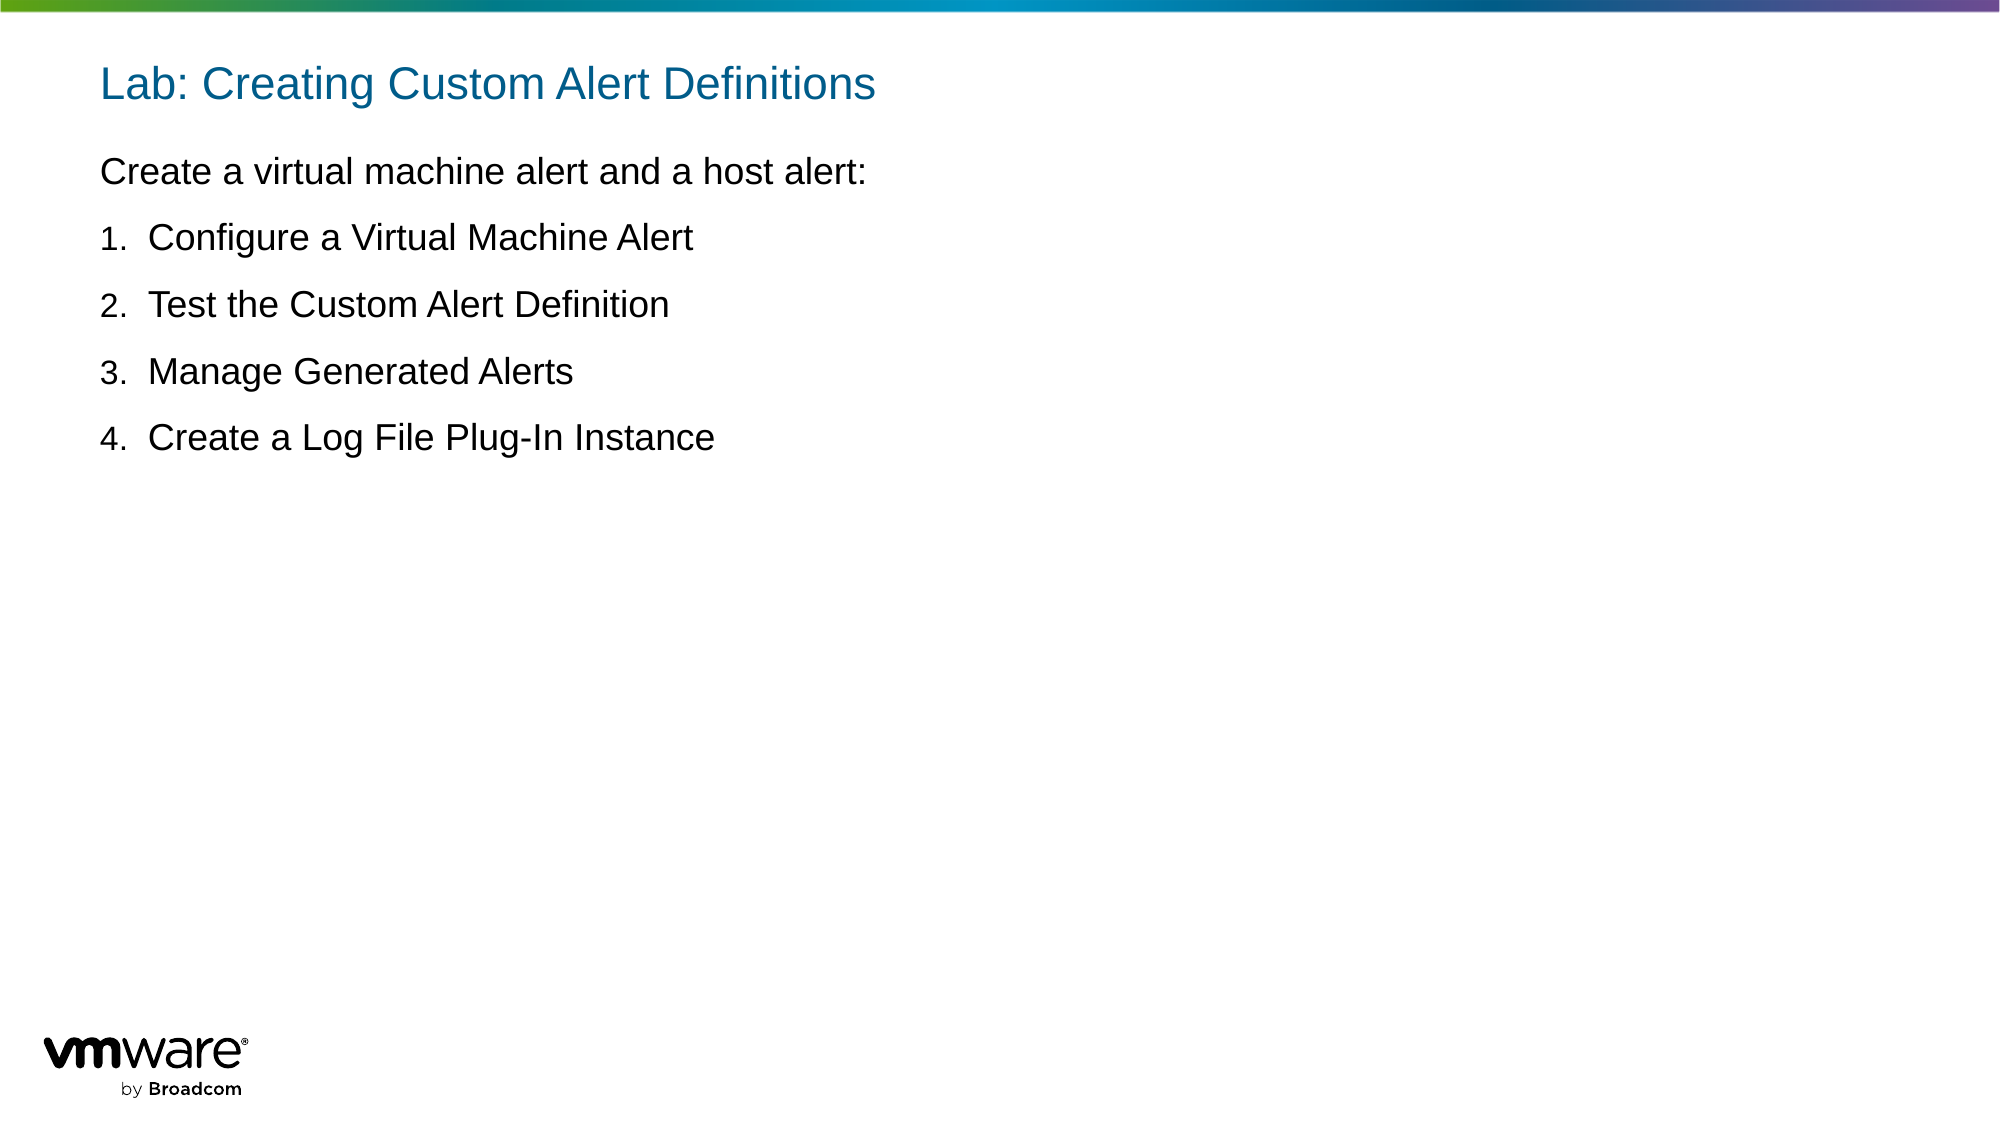

# Lab: Creating Custom Alert Definitions
Create a virtual machine alert and a host alert:
Configure a Virtual Machine Alert
Test the Custom Alert Definition
Manage Generated Alerts
Create a Log File Plug-In Instance